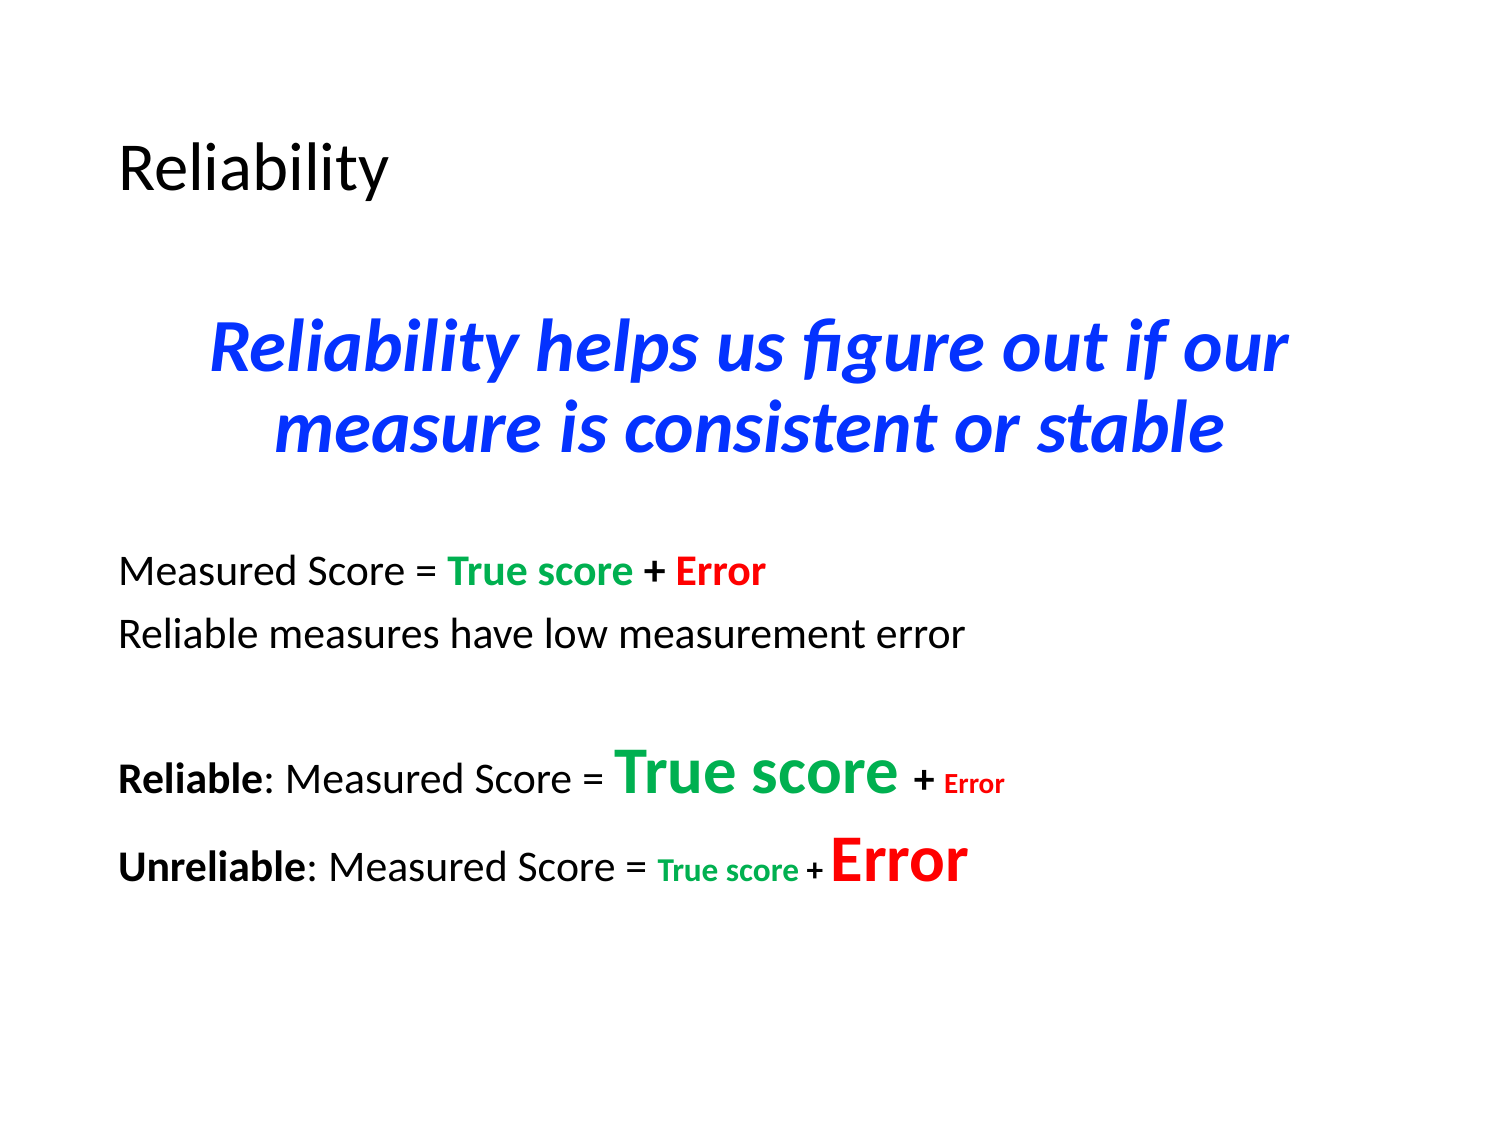

# Reliability
Reliability helps us figure out if our measure is consistent or stable

Measured Score = True score + Error
Reliable measures have low measurement error

Reliable: Measured Score = True score + Error
Unreliable: Measured Score = True score + Error